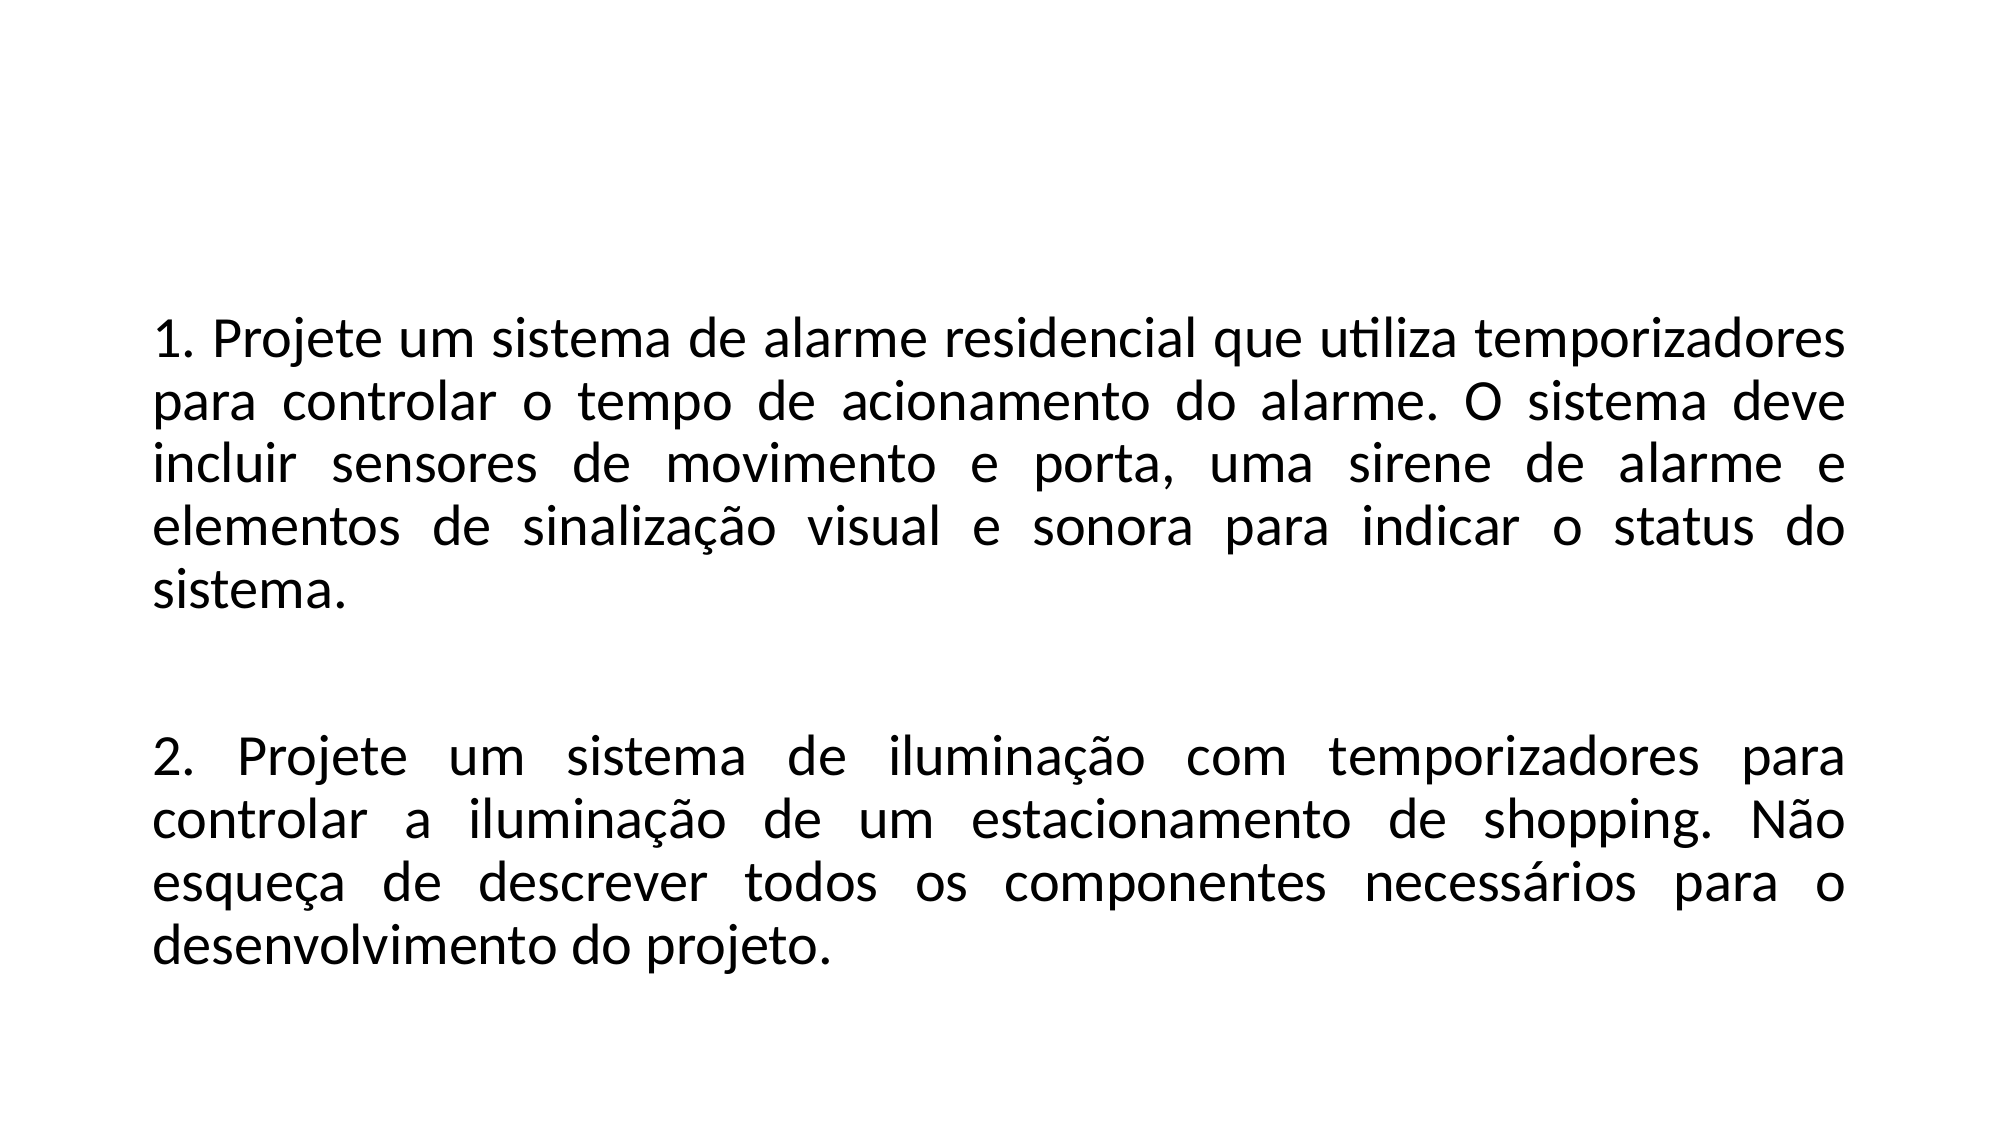

1. Projete um sistema de alarme residencial que utiliza temporizadores para controlar o tempo de acionamento do alarme. O sistema deve incluir sensores de movimento e porta, uma sirene de alarme e elementos de sinalização visual e sonora para indicar o status do sistema.

2. Projete um sistema de iluminação com temporizadores para controlar a iluminação de um estacionamento de shopping. Não esqueça de descrever todos os componentes necessários para o desenvolvimento do projeto.